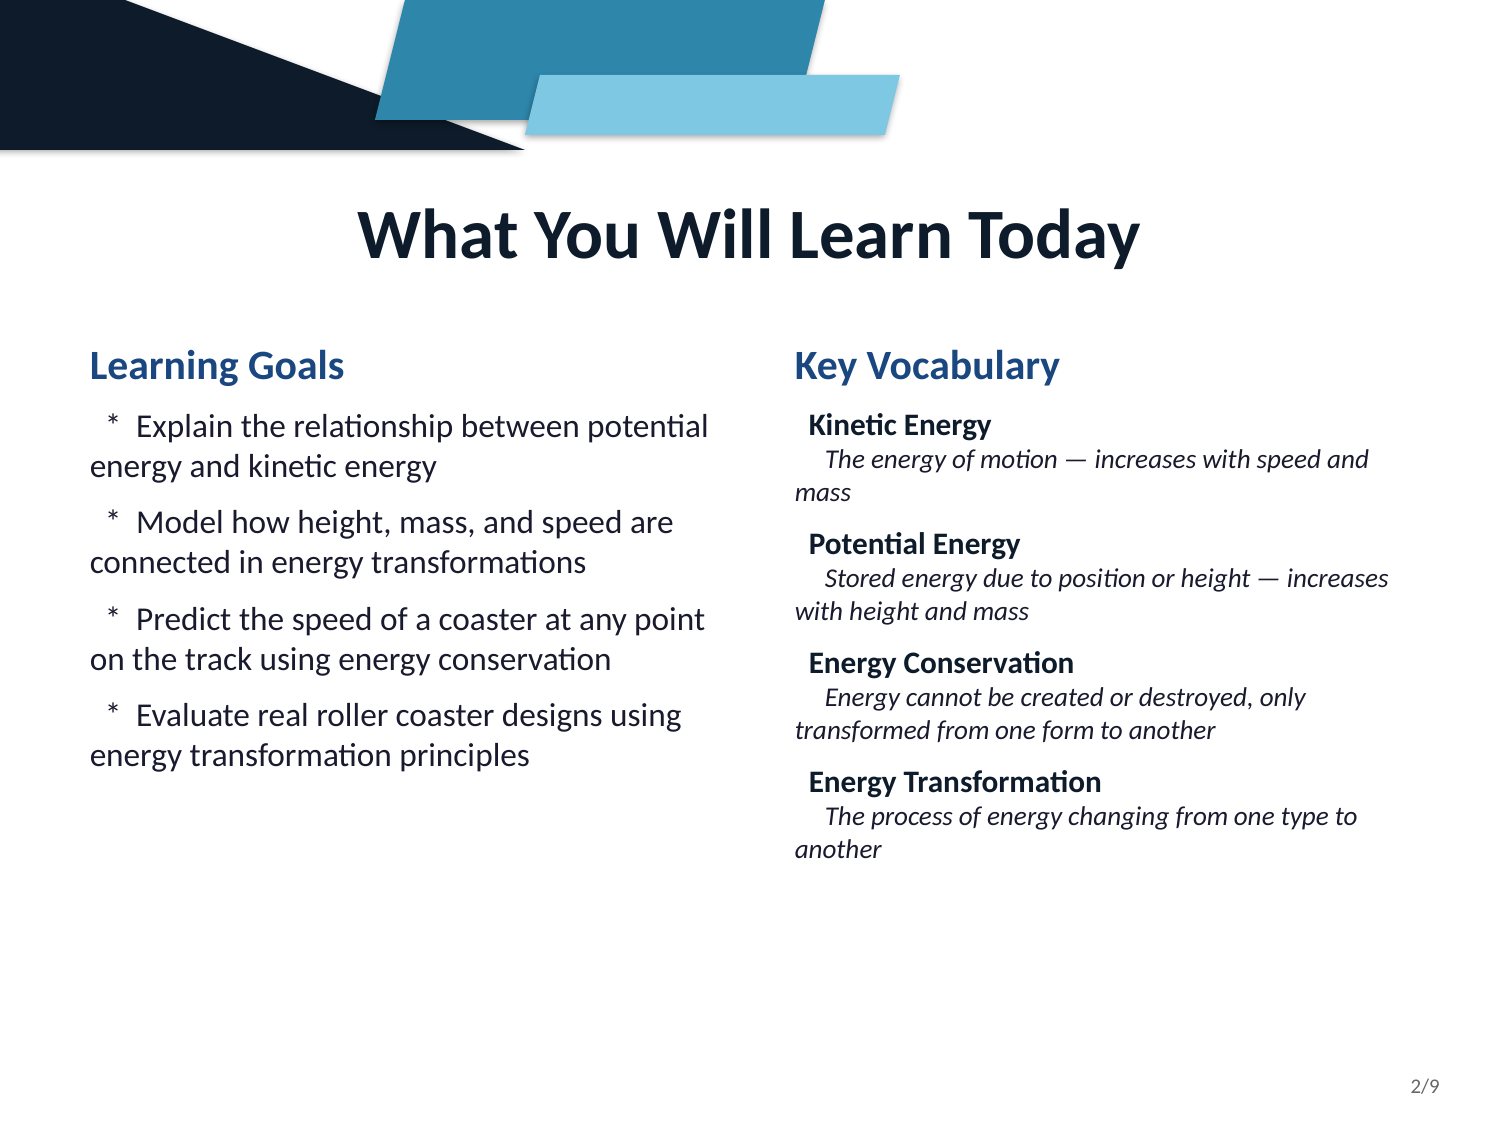

What You Will Learn Today
Learning Goals
  *  Explain the relationship between potential energy and kinetic energy
  *  Model how height, mass, and speed are connected in energy transformations
  *  Predict the speed of a coaster at any point on the track using energy conservation
  *  Evaluate real roller coaster designs using energy transformation principles
Key Vocabulary
  Kinetic Energy
     The energy of motion — increases with speed and mass
  Potential Energy
     Stored energy due to position or height — increases with height and mass
  Energy Conservation
     Energy cannot be created or destroyed, only transformed from one form to another
  Energy Transformation
     The process of energy changing from one type to another
2/9